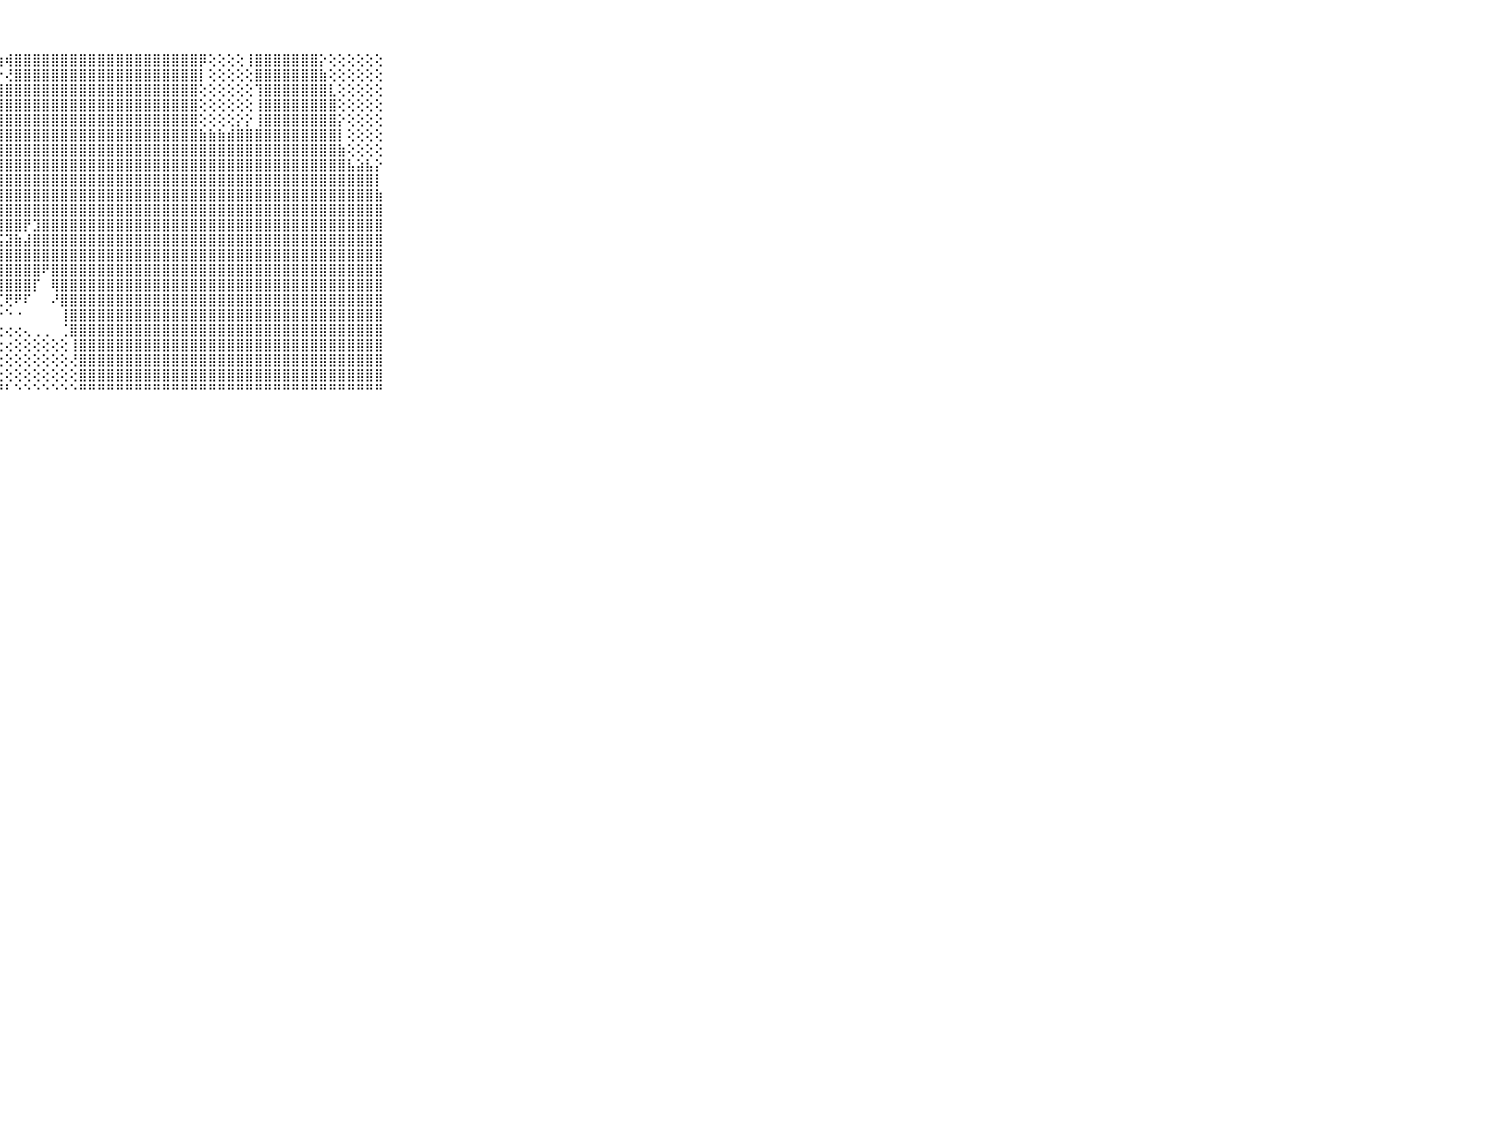

⠀⠀⠀⠀⠀⠀⠀⠀⠀⠀⠀⣿⣿⣿⣿⣿⡿⢿⠏⢕⢕⢱⢕⣕⣿⣵⢷⢷⢾⣿⣿⣿⣿⣿⣿⣿⣿⣿⣿⣿⣿⣿⣿⣿⣿⣿⣿⣿⣿⡿⢕⢕⢕⢕⢸⣿⣿⣿⣿⣿⣿⣿⡕⢕⢕⢕⢕⢕⢕⠀⠀⠀⠀⠀⠀⠀⠀⠀⠀⠀⠀
⠀⠀⠀⠀⠀⠀⠀⠀⠀⠀⠀⣿⣿⣿⣿⡿⢃⢁⢅⢕⣕⡾⠾⠝⢑⢑⢕⡕⢜⣿⣿⣿⣿⣿⣿⣿⣿⣿⣿⣿⣿⣿⣿⣿⣿⣿⣿⣿⣿⡇⢕⢕⢕⢕⢕⣿⣿⣿⣿⣿⣿⣿⣷⢕⢕⢕⢕⢕⢕⠀⠀⠀⠀⠀⠀⠀⠀⠀⠀⠀⠀
⠀⠀⠀⠀⠀⠀⠀⠀⠀⠀⠀⣿⣿⣟⢕⢕⢕⢱⣴⣕⢘⣕⡕⢕⢕⢱⣺⣿⣿⣿⣿⣿⣿⣿⣿⣿⣿⣿⣿⣿⣿⣿⣿⣿⣿⣿⣿⣿⣿⢕⢕⢕⢕⢕⢕⢹⣿⣿⣿⣿⣿⣿⣿⣇⢕⢕⢕⢕⢕⠀⠀⠀⠀⠀⠀⠀⠀⠀⠀⠀⠀
⠀⠀⠀⠀⠀⠀⠀⠀⠀⠀⠀⣿⣿⢏⢕⣧⡕⢇⡝⢝⣱⣵⣵⣷⣷⣿⣿⣿⣿⣿⣿⣿⣿⣿⣿⣿⣿⣿⣿⣿⣿⣿⣿⣿⣿⣿⣿⣿⣿⢕⢕⢕⢕⢕⢕⢸⣿⣿⣿⣿⣿⣿⣿⣿⢕⢕⢕⢕⢕⠀⠀⠀⠀⠀⠀⠀⠀⠀⠀⠀⠀
⠀⠀⠀⠀⠀⠀⠀⠀⠀⠀⠀⣿⣿⡇⢜⢻⢷⣿⣿⣿⣿⣿⣿⣿⣿⣿⣿⣿⣿⣿⣿⣿⣿⣿⣿⣿⣿⣿⣿⣿⣿⣿⣿⣿⣿⣿⣿⣿⣿⢕⢕⢕⢕⡕⡕⢸⣿⣿⣿⣿⣿⣿⣿⣿⡕⢕⢕⢕⢕⠀⠀⠀⠀⠀⠀⠀⠀⠀⠀⠀⠀
⠀⠀⠀⠀⠀⠀⠀⠀⠀⠀⠀⣿⣿⣿⢕⢕⡕⣿⣿⣿⣿⣿⣿⣿⣿⣿⣿⣿⣿⣿⣿⣿⣿⣿⣿⣿⣿⣿⣿⣿⣿⣿⣿⣿⣿⣿⣿⣿⣿⣷⣷⣷⣾⣿⣿⣿⣿⣿⣿⣿⣿⣿⣿⣿⡇⢕⢕⢕⢕⠀⠀⠀⠀⠀⠀⠀⠀⠀⠀⠀⠀
⠀⠀⠀⠀⠀⠀⠀⠀⠀⠀⠀⣿⣿⣿⡕⢜⢟⣿⣿⣿⣿⣿⣿⣿⣿⣿⣿⣿⣿⣿⣿⣿⣿⣿⣿⣿⣿⣿⣿⣿⣿⣿⣿⣿⣿⣿⣿⣿⣿⣿⣿⣿⣿⣿⣿⣿⣿⣿⣿⣿⣿⣿⣿⣿⣷⢕⢕⢕⢕⠀⠀⠀⠀⠀⠀⠀⠀⠀⠀⠀⠀
⠀⠀⠀⠀⠀⠀⠀⠀⠀⠀⠀⣿⣿⣿⣧⢕⢜⣿⣿⣿⣿⣿⣿⣿⣿⣿⣿⣿⣿⣿⣿⣿⣿⣿⣿⣿⣿⣿⣿⣿⣿⣿⣿⣿⣿⣿⣿⣿⣿⣿⣿⣿⣿⣿⣿⣿⣿⣿⣿⣿⣿⣿⣿⣿⣿⣧⣵⣧⡕⠀⠀⠀⠀⠀⠀⠀⠀⠀⠀⠀⠀
⠀⠀⠀⠀⠀⠀⠀⠀⠀⠀⠀⣿⣿⣿⣿⡕⢕⢹⣿⣿⣿⣿⣿⣿⣿⣿⣿⣿⣿⣿⣿⣿⣿⣿⣿⣿⣿⣿⣿⣿⣿⣿⣿⣿⣿⣿⣿⣿⣿⣿⣿⣿⣿⣿⣿⣿⣿⣿⣿⣿⣿⣿⣿⣿⣿⣿⣿⣿⡇⠀⠀⠀⠀⠀⠀⠀⠀⠀⠀⠀⠀
⠀⠀⠀⠀⠀⠀⠀⠀⠀⠀⠀⣿⣿⣿⣿⣿⣷⣾⣿⣿⣿⣿⣿⣿⣿⣿⣿⣿⣿⣿⣿⣿⣿⣿⣿⣿⣿⣿⣿⣿⣿⣿⣿⣿⣿⣿⣿⣿⣿⣿⣿⣿⣿⣿⣿⣿⣿⣿⣿⣿⣿⣿⣿⣿⣿⣿⣿⣿⣷⠀⠀⠀⠀⠀⠀⠀⠀⠀⠀⠀⠀
⠀⠀⠀⠀⠀⠀⠀⠀⠀⠀⠀⣿⣿⣿⣿⣿⣿⣿⣿⣿⣿⣿⣿⣿⣿⣿⣿⣿⣿⣿⣿⣿⣿⣿⣿⣿⣿⣿⣿⣿⣿⣿⣿⣿⣿⣿⣿⣿⣿⣿⣿⣿⣿⣿⣿⣿⣿⣿⣿⣿⣿⣿⣿⣿⣿⣿⣿⣿⣿⠀⠀⠀⠀⠀⠀⠀⠀⠀⠀⠀⠀
⠀⠀⠀⠀⠀⠀⠀⠀⠀⠀⠀⣿⣿⣿⣿⣿⣿⣿⣿⣿⣿⣿⣿⣿⣿⣿⣿⣿⣿⣿⡟⣹⣿⣿⣿⣿⣿⣿⣿⣿⣿⣿⣿⣿⣿⣿⣿⣿⣿⣿⣿⣿⣿⣿⣿⣿⣿⣿⣿⣿⣿⣿⣿⣿⣿⣿⣿⣿⣿⠀⠀⠀⠀⠀⠀⠀⠀⠀⠀⠀⠀
⠀⠀⠀⠀⠀⠀⠀⠀⠀⠀⠀⣿⣿⣿⣿⣿⣿⣿⣿⣿⣿⣿⣿⣿⣿⣿⣿⣯⣽⣷⣼⣿⣿⣿⣿⣿⣿⣿⣿⣿⣿⣿⣿⣿⣿⣿⣿⣿⣿⣿⣿⣿⣿⣿⣿⣿⣿⣿⣿⣿⣿⣿⣿⣿⣿⣿⣿⣿⣿⠀⠀⠀⠀⠀⠀⠀⠀⠀⠀⠀⠀
⠀⠀⠀⠀⠀⠀⠀⠀⠀⠀⠀⣿⣿⣿⣿⣿⣿⣿⡿⢿⣿⣿⣿⣿⣿⣿⣿⣿⣿⣿⣿⣿⣿⣿⣿⣿⣿⣿⣿⣿⣿⣿⣿⣿⣿⣿⣿⣿⣿⣿⣿⣿⣿⣿⣿⣿⣿⣿⣿⣿⣿⣿⣿⣿⣿⣿⣿⣿⣿⠀⠀⠀⠀⠀⠀⠀⠀⠀⠀⠀⠀
⠀⠀⠀⠀⠀⠀⠀⠀⠀⠀⠀⣿⣿⣿⣿⣿⣿⣿⡇⢜⣿⣿⣿⣿⣿⣿⣿⣿⣿⣿⣿⣿⠟⣿⣿⣿⣿⣿⣿⣿⣿⣿⣿⣿⣿⣿⣿⣿⣿⣿⣿⣿⣿⣿⣿⣿⣿⣿⣿⣿⣿⣿⣿⣿⣿⣿⣿⣿⣿⠀⠀⠀⠀⠀⠀⠀⠀⠀⠀⠀⠀
⠀⠀⠀⠀⠀⠀⠀⠀⠀⠀⠀⣿⣿⣿⣿⣿⣿⣿⣇⢕⢜⢿⣿⣿⣿⣿⣿⣿⣿⣿⣿⡏⠀⢿⣿⣿⣿⣿⣿⣿⣿⣿⣿⣿⣿⣿⣿⣿⣿⣿⣿⣿⣿⣿⣿⣿⣿⣿⣿⣿⣿⣿⣿⣿⣿⣿⣿⣿⣿⠀⠀⠀⠀⠀⠀⠀⠀⠀⠀⠀⠀
⠀⠀⠀⠀⠀⠀⠀⠀⠀⠀⠀⣿⣿⣿⣿⣿⣿⣿⣿⣇⢕⢕⢜⢟⢻⢿⣿⣏⢟⠟⠏⠀⠀⠜⣿⣿⣿⣿⣿⣿⣿⣿⣿⣿⣿⣿⣿⣿⣿⣿⣿⣿⣿⣿⣿⣿⣿⣿⣿⣿⣿⣿⣿⣿⣿⣿⣿⣿⣿⠀⠀⠀⠀⠀⠀⠀⠀⠀⠀⠀⠀
⠀⠀⠀⠀⠀⠀⠀⠀⠀⠀⠀⣿⣿⣿⣿⣿⣿⣿⣿⣿⡇⢕⢕⢕⢕⢕⠑⠑⠑⠐⠀⠀⠀⠀⢸⣿⣿⣿⣿⣿⣿⣿⣿⣿⣿⣿⣿⣿⣿⣿⣿⣿⣿⣿⣿⣿⣿⣿⣿⣿⣿⣿⣿⣿⣿⣿⣿⣿⣿⠀⠀⠀⠀⠀⠀⠀⠀⠀⠀⠀⠀
⠀⠀⠀⠀⠀⠀⠀⠀⠀⠀⠀⣿⣿⣿⣿⣿⣿⣿⣿⣿⣿⢕⢕⢕⢕⢕⢔⢔⢔⢔⢄⢀⢀⠀⢈⣿⣿⣿⣿⣿⣿⣿⣿⣿⣿⣿⣿⣿⣿⣿⣿⣿⣿⣿⣿⣿⣿⣿⣿⣿⣿⣿⣿⣿⣿⣿⣿⣿⣿⠀⠀⠀⠀⠀⠀⠀⠀⠀⠀⠀⠀
⠀⠀⠀⠀⠀⠀⠀⠀⠀⠀⠀⣿⣿⣿⣿⣿⣿⣿⣿⣿⣿⡕⢕⢕⢕⢕⢔⢔⢔⢕⢕⢕⢕⢕⢕⢸⣿⣿⣿⣿⣿⣿⣿⣿⣿⣿⣿⣿⣿⣿⣿⣿⣿⣿⣿⣿⣿⣿⣿⣿⣿⣿⣿⣿⣿⣿⣿⣿⣿⠀⠀⠀⠀⠀⠀⠀⠀⠀⠀⠀⠀
⠀⠀⠀⠀⠀⠀⠀⠀⠀⠀⠀⣿⣿⣿⣿⣿⣿⣿⣿⣿⣿⣿⣧⡕⢕⢕⢕⢕⢕⢕⢕⢕⢕⢕⢕⢜⣿⣿⣿⣿⣿⣿⣿⣿⣿⣿⣿⣿⣿⣿⣿⣿⣿⣿⣿⣿⣿⣿⣿⣿⣿⣿⣿⣿⣿⣿⣿⣿⣿⠀⠀⠀⠀⠀⠀⠀⠀⠀⠀⠀⠀
⠀⠀⠀⠀⠀⠀⠀⠀⠀⠀⠀⣿⣿⣿⣿⣿⣿⣿⣿⣿⣿⣿⣿⣿⣷⣕⣕⢕⢕⢕⢕⢕⢕⢕⢕⢕⣿⣿⣿⣿⣿⣿⣿⣿⣿⣿⣿⣿⣿⣿⣿⣿⣿⣿⣿⣿⣿⣿⣿⣿⣿⣿⣿⣿⣿⣿⣿⣿⣿⠀⠀⠀⠀⠀⠀⠀⠀⠀⠀⠀⠀
⠀⠀⠀⠀⠀⠀⠀⠀⠀⠀⠀⠛⠛⠛⠛⠛⠛⠛⠛⠛⠛⠛⠛⠛⠛⠛⠛⠛⠃⠑⠑⠑⠑⠑⠑⠑⠛⠛⠛⠛⠛⠛⠛⠛⠛⠛⠛⠛⠛⠛⠛⠛⠛⠛⠛⠛⠛⠛⠛⠛⠛⠛⠛⠛⠛⠛⠛⠛⠛⠀⠀⠀⠀⠀⠀⠀⠀⠀⠀⠀⠀